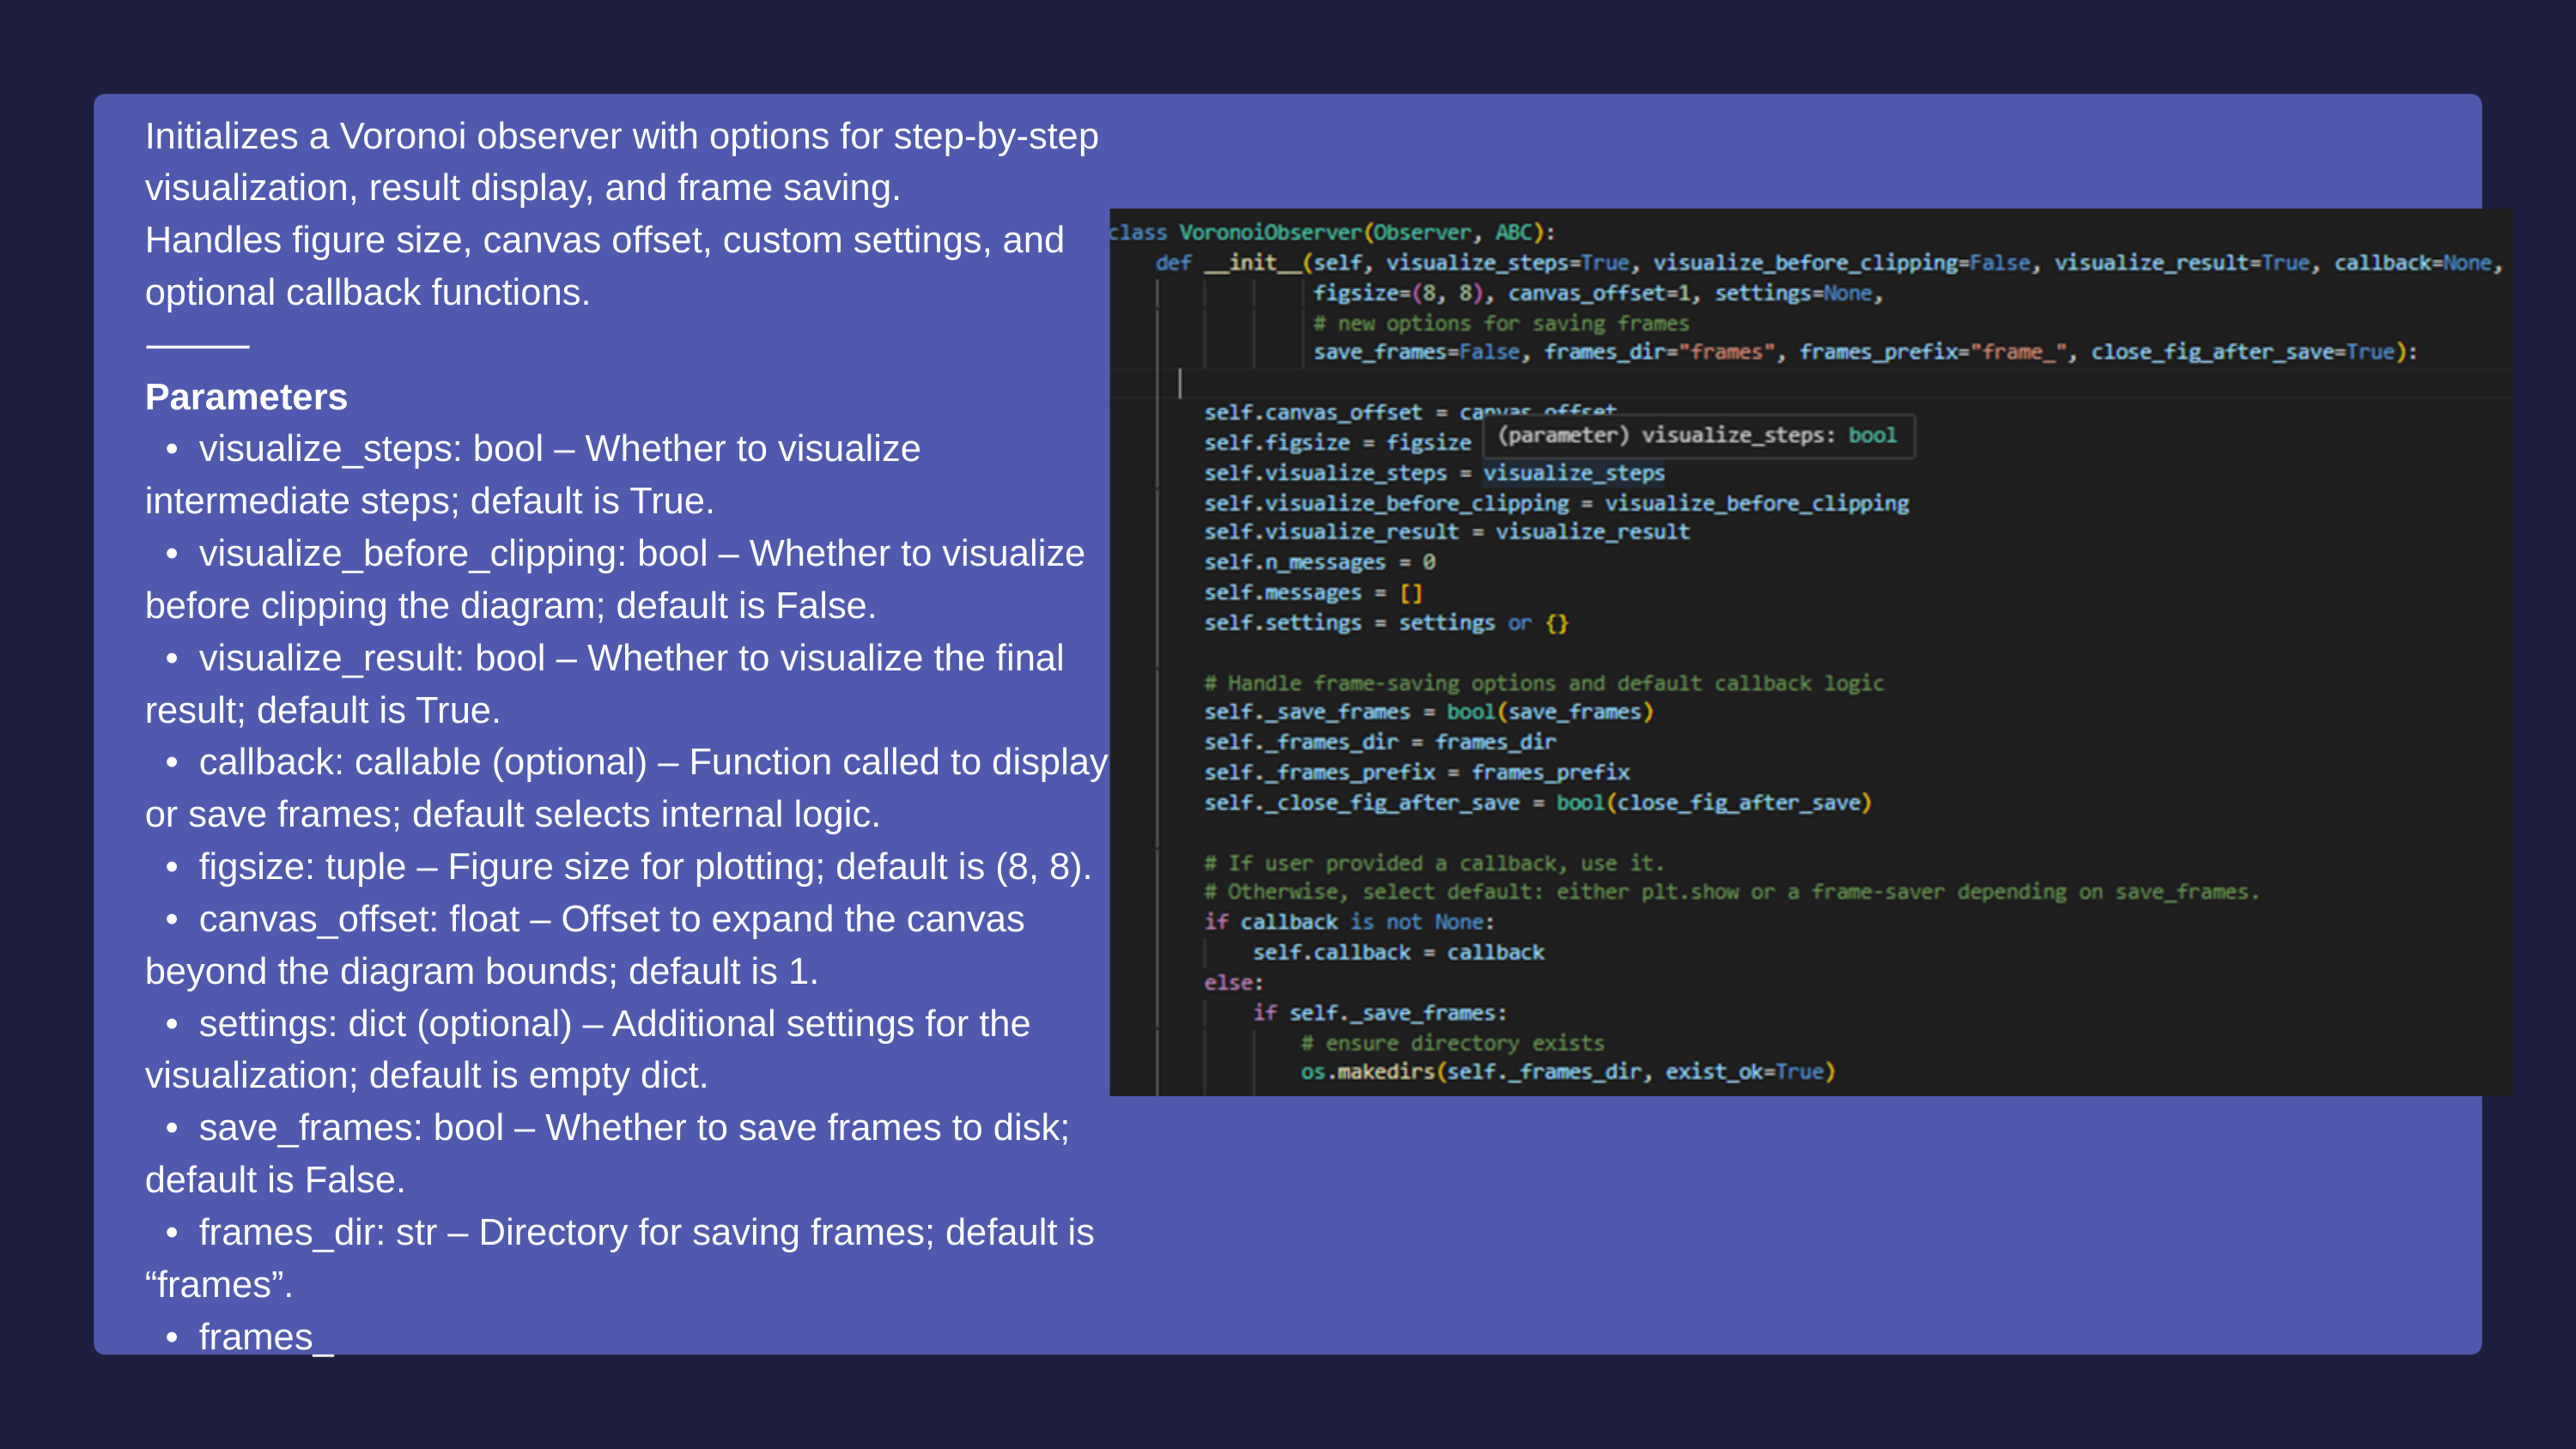

Initializes a Voronoi observer with options for step-by-step visualization, result display, and frame saving.
Handles figure size, canvas offset, custom settings, and optional callback functions.
⸻
Parameters
  •  visualize_steps: bool – Whether to visualize intermediate steps; default is True.
  •  visualize_before_clipping: bool – Whether to visualize before clipping the diagram; default is False.
  •  visualize_result: bool – Whether to visualize the final result; default is True.
  •  callback: callable (optional) – Function called to display or save frames; default selects internal logic.
  •  figsize: tuple – Figure size for plotting; default is (8, 8).
  •  canvas_offset: float – Offset to expand the canvas beyond the diagram bounds; default is 1.
  •  settings: dict (optional) – Additional settings for the visualization; default is empty dict.
  •  save_frames: bool – Whether to save frames to disk; default is False.
  •  frames_dir: str – Directory for saving frames; default is “frames”.
  •  frames_